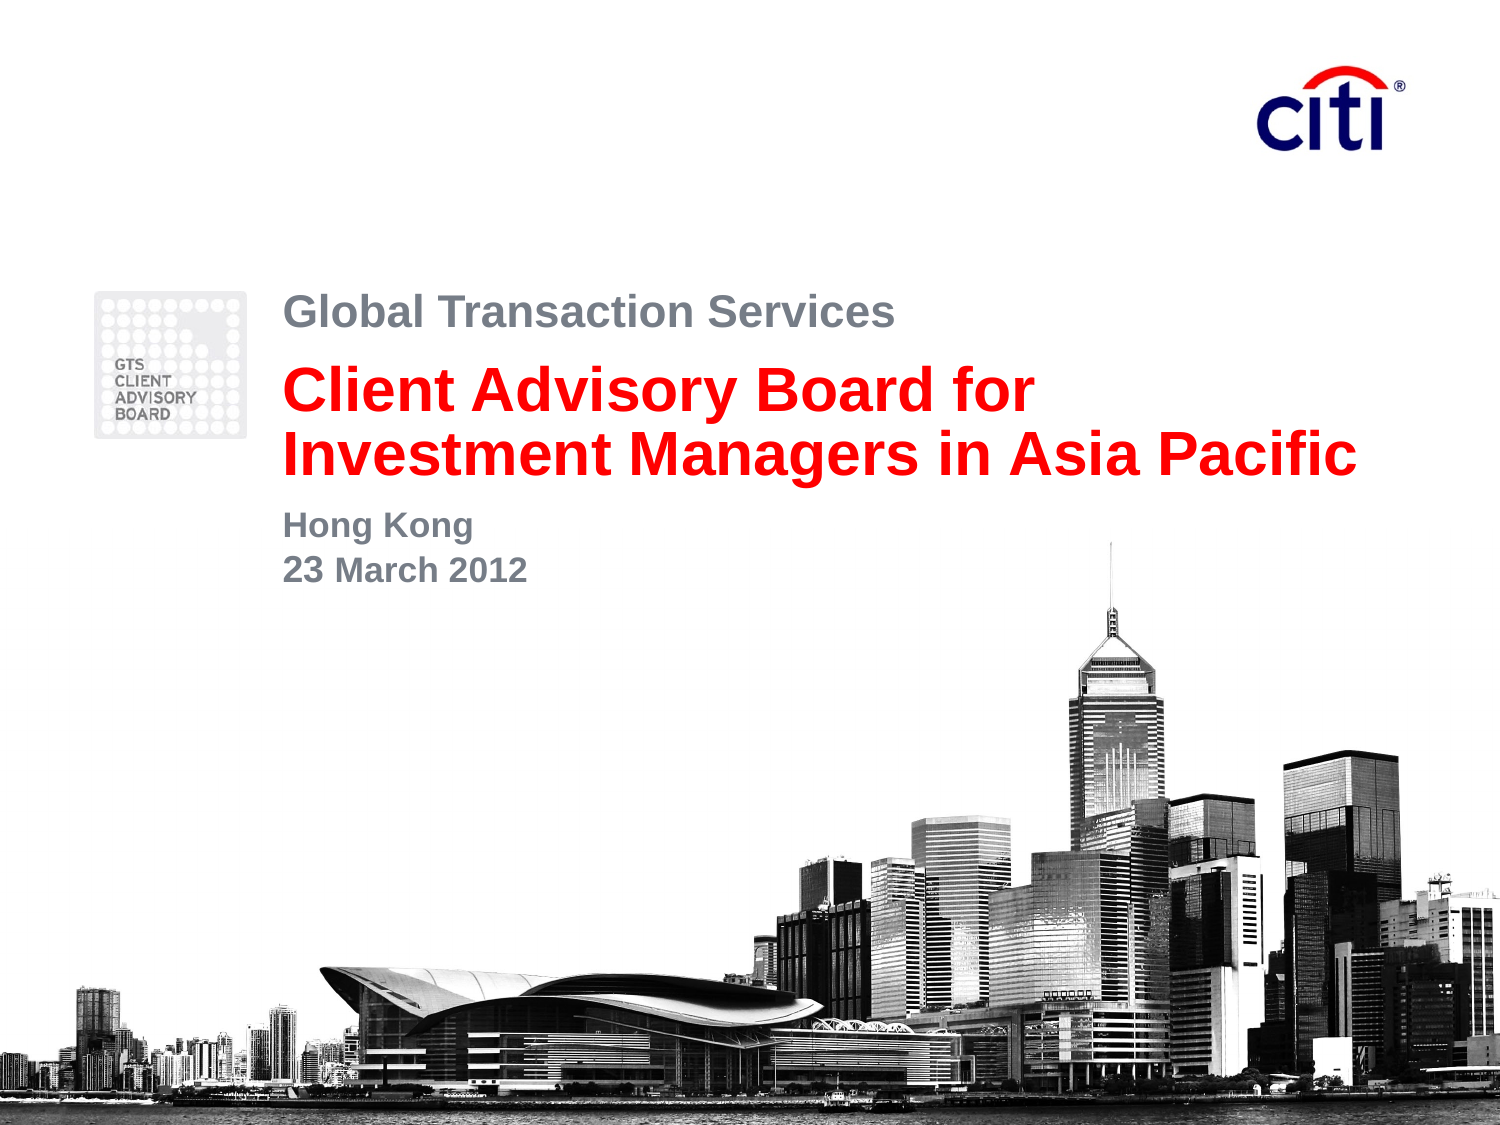

Global Transaction Services
Client Advisory Board for
Investment Managers in Asia Pacific
Hong Kong
23 March 2012